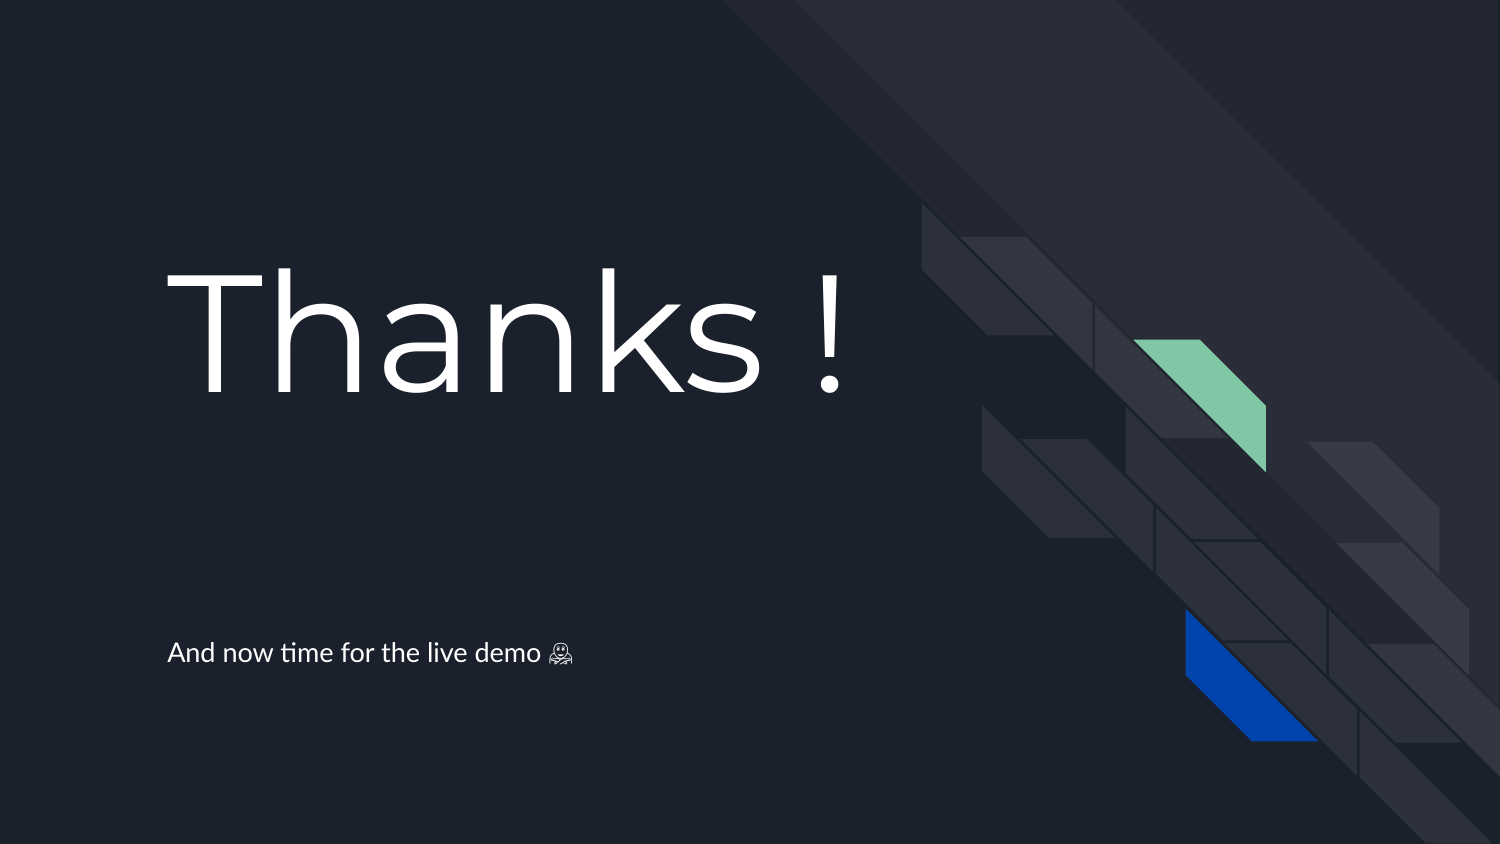

# Thanks !
And now time for the live demo 🙅